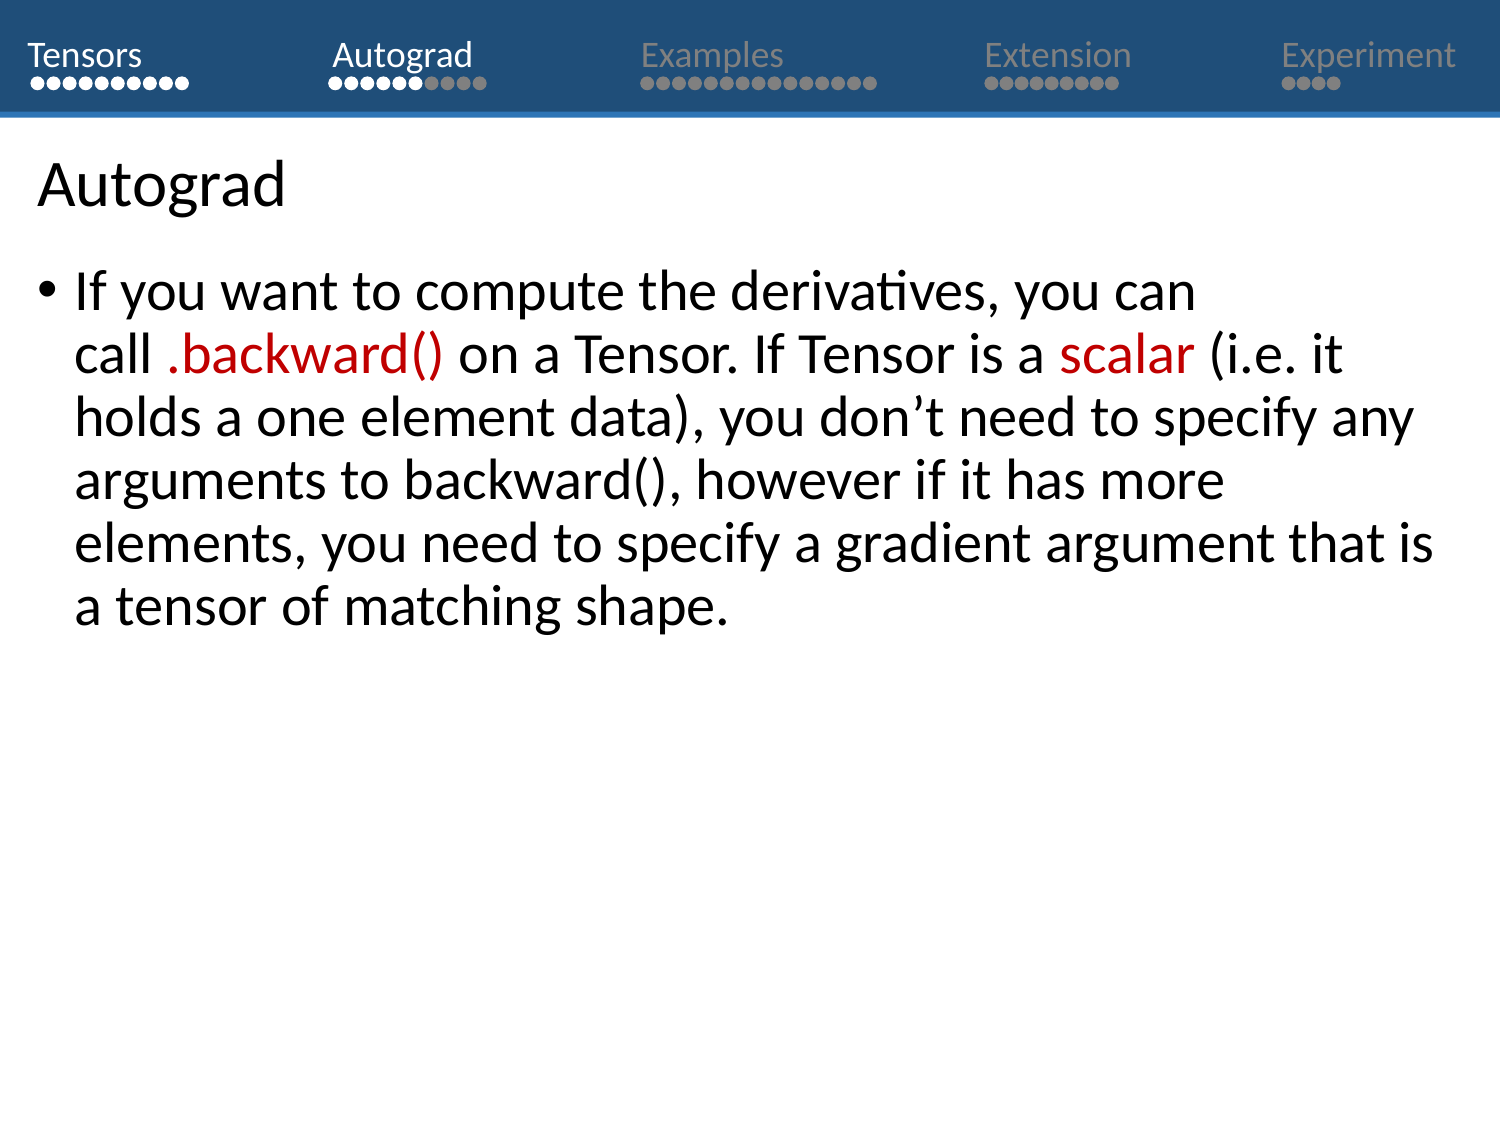

Tensors
Autograd
Examples
Extension
Experiment

# Autograd
If you want to compute the derivatives, you can call .backward() on a Tensor. If Tensor is a scalar (i.e. it holds a one element data), you don’t need to specify any arguments to backward(), however if it has more elements, you need to specify a gradient argument that is a tensor of matching shape.